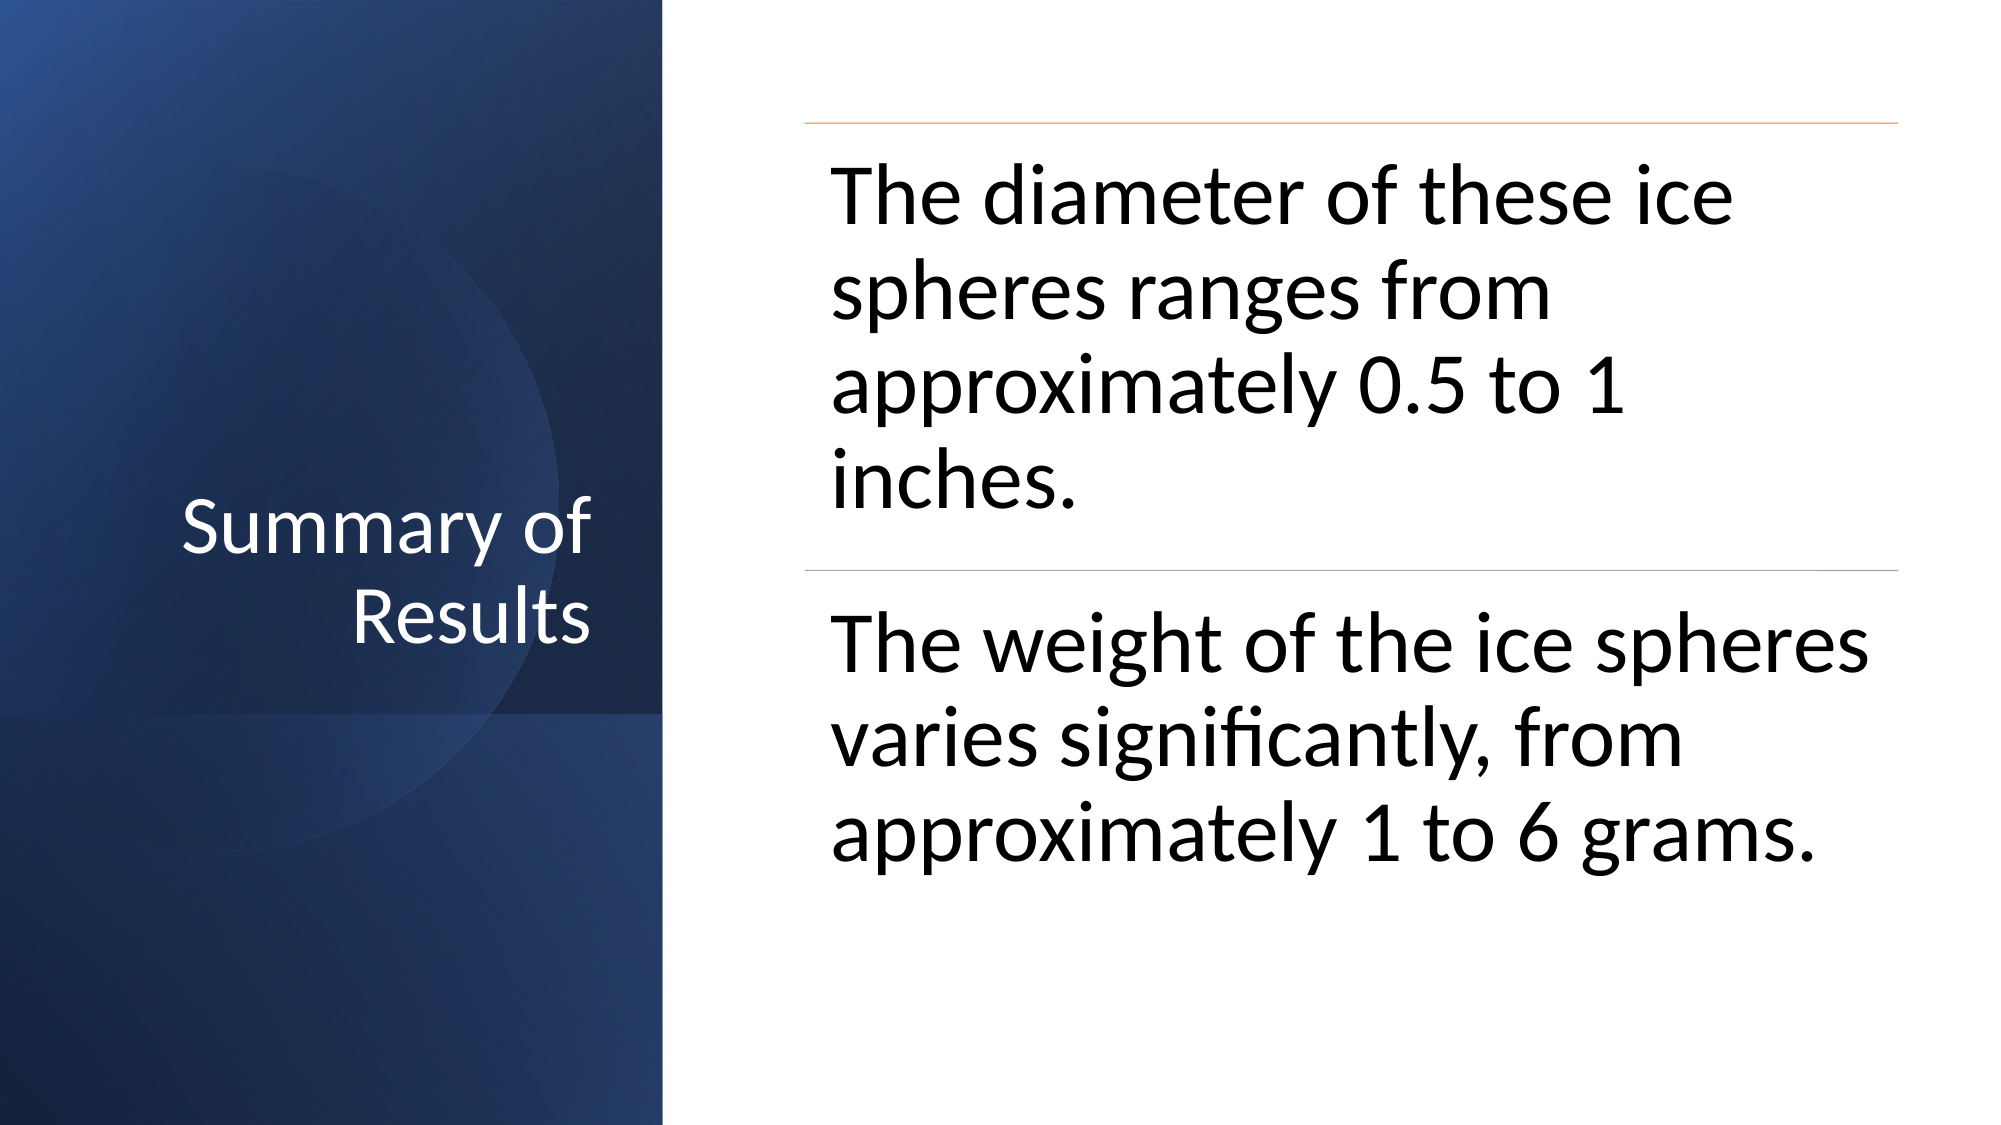

The diameter of these ice spheres ranges from approximately 0.5 to 1 inches.
The weight of the ice spheres varies significantly, from approximately 1 to 6 grams.

# Summary of Results